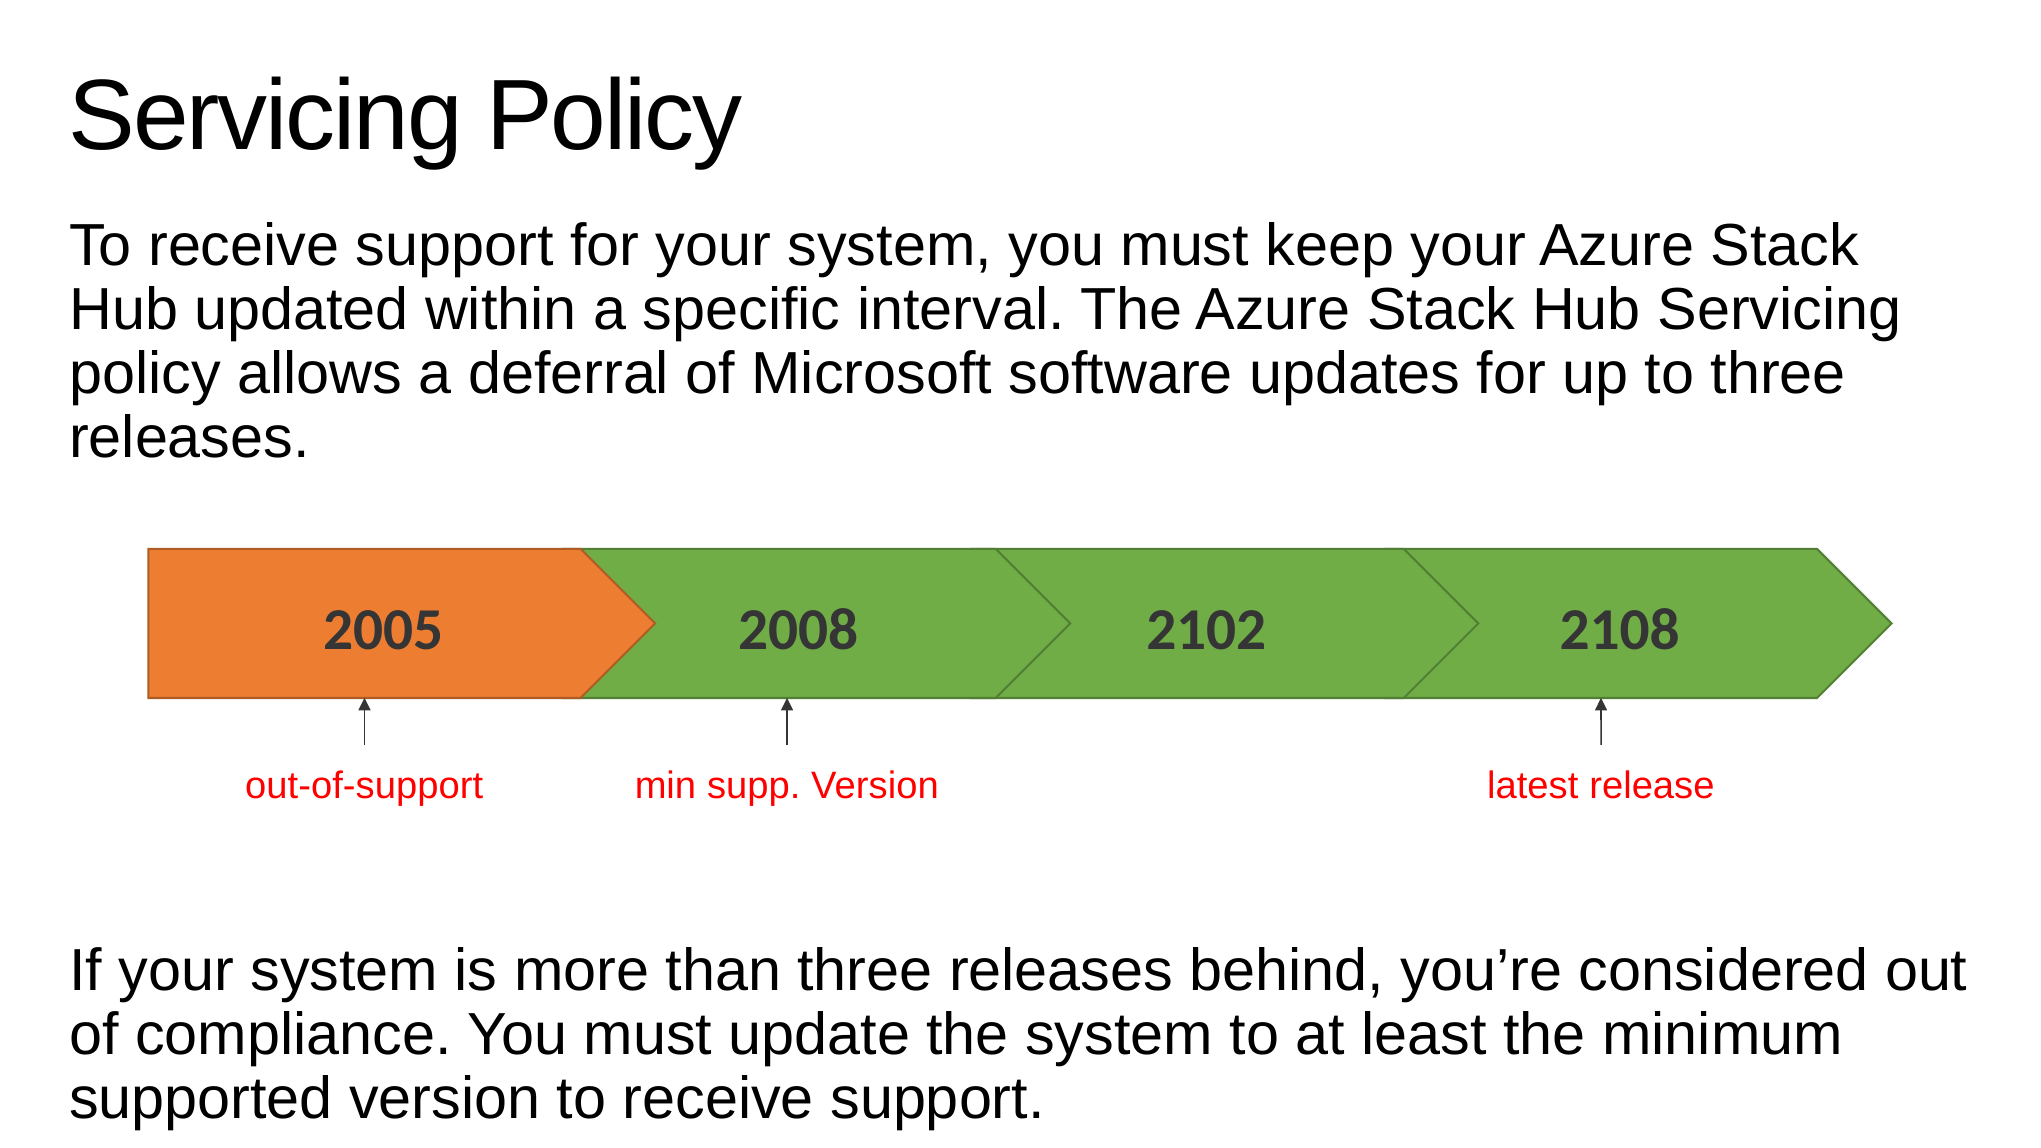

# Servicing Policy
To receive support for your system, you must keep your Azure Stack Hub updated within a specific interval. The Azure Stack Hub Servicing policy allows a deferral of Microsoft software updates for up to three releases.

If your system is more than three releases behind, you’re considered out of compliance. You must update the system to at least the minimum supported version to receive support.
2005
2008
2102
2108
latest release
out-of-support
min supp. Version